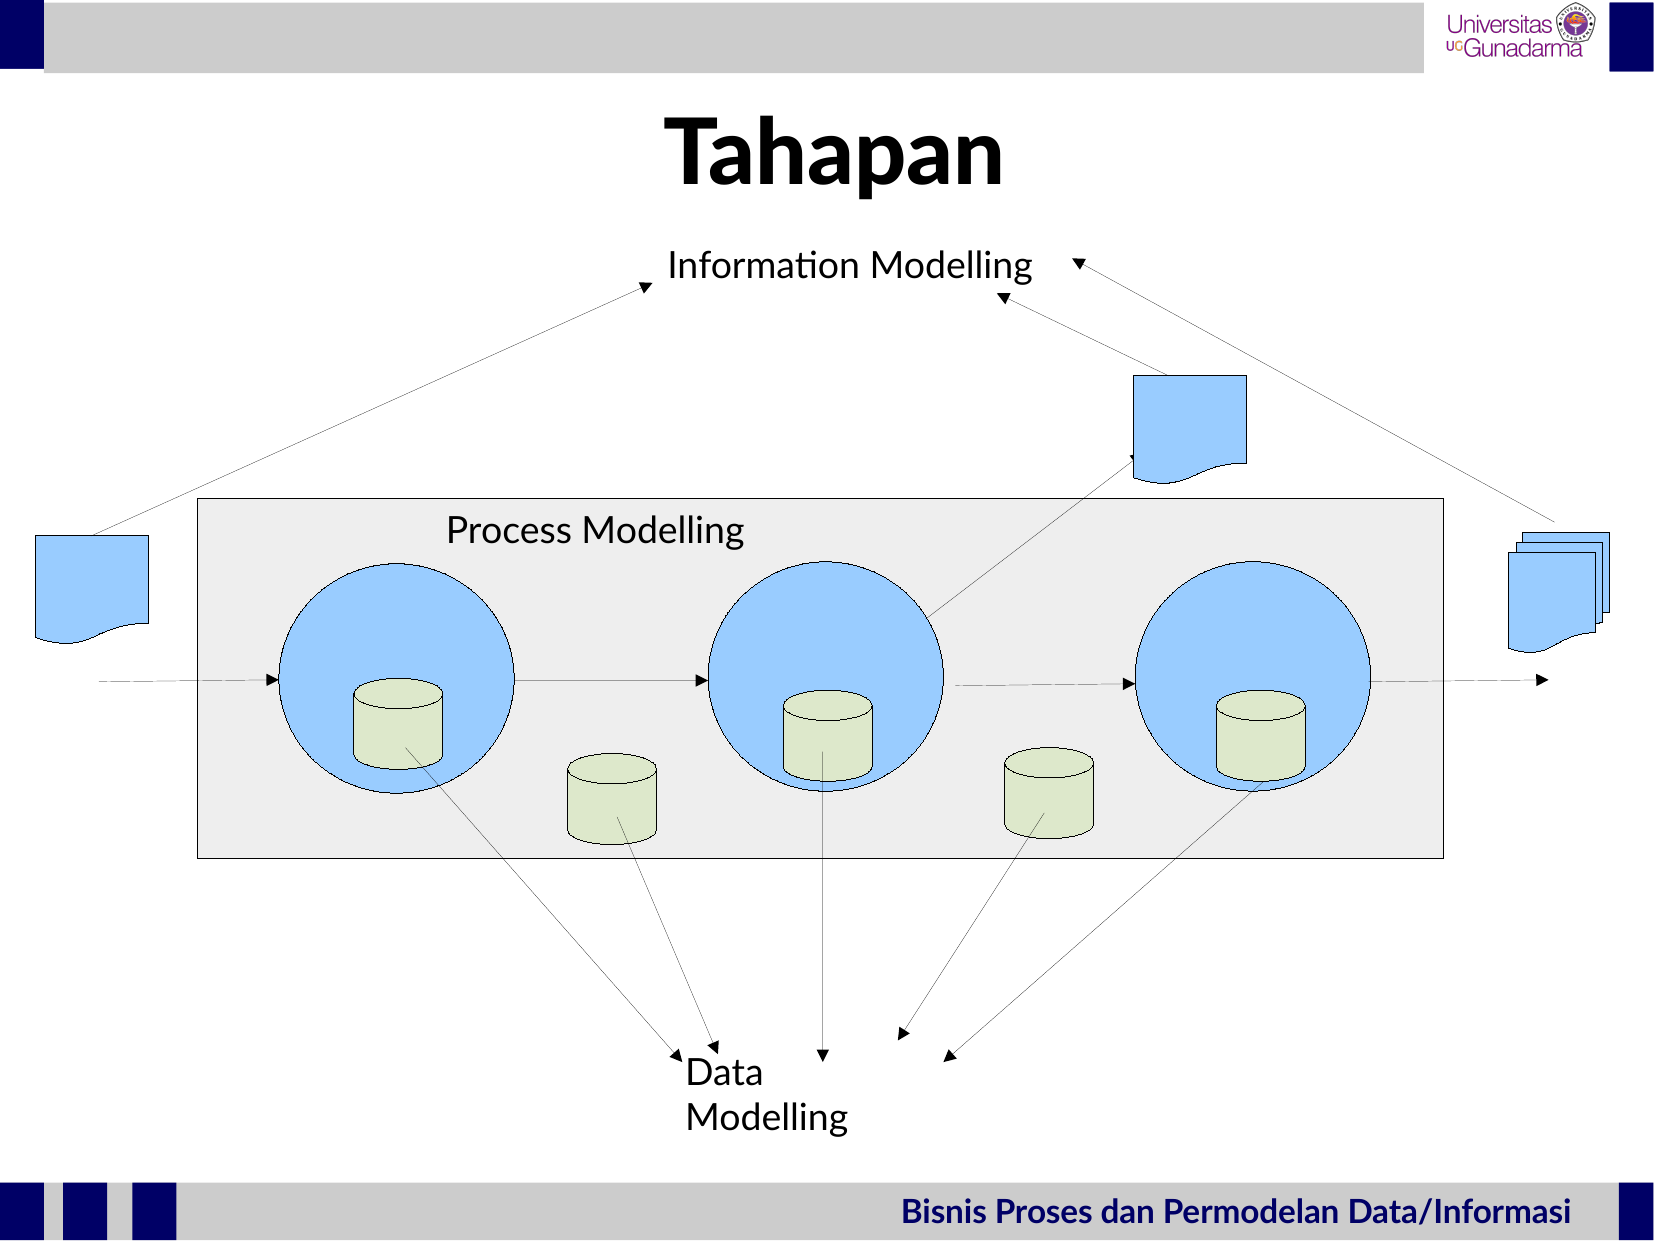

Tahapan
Information Modelling

Process Modelling

Data  Modelling